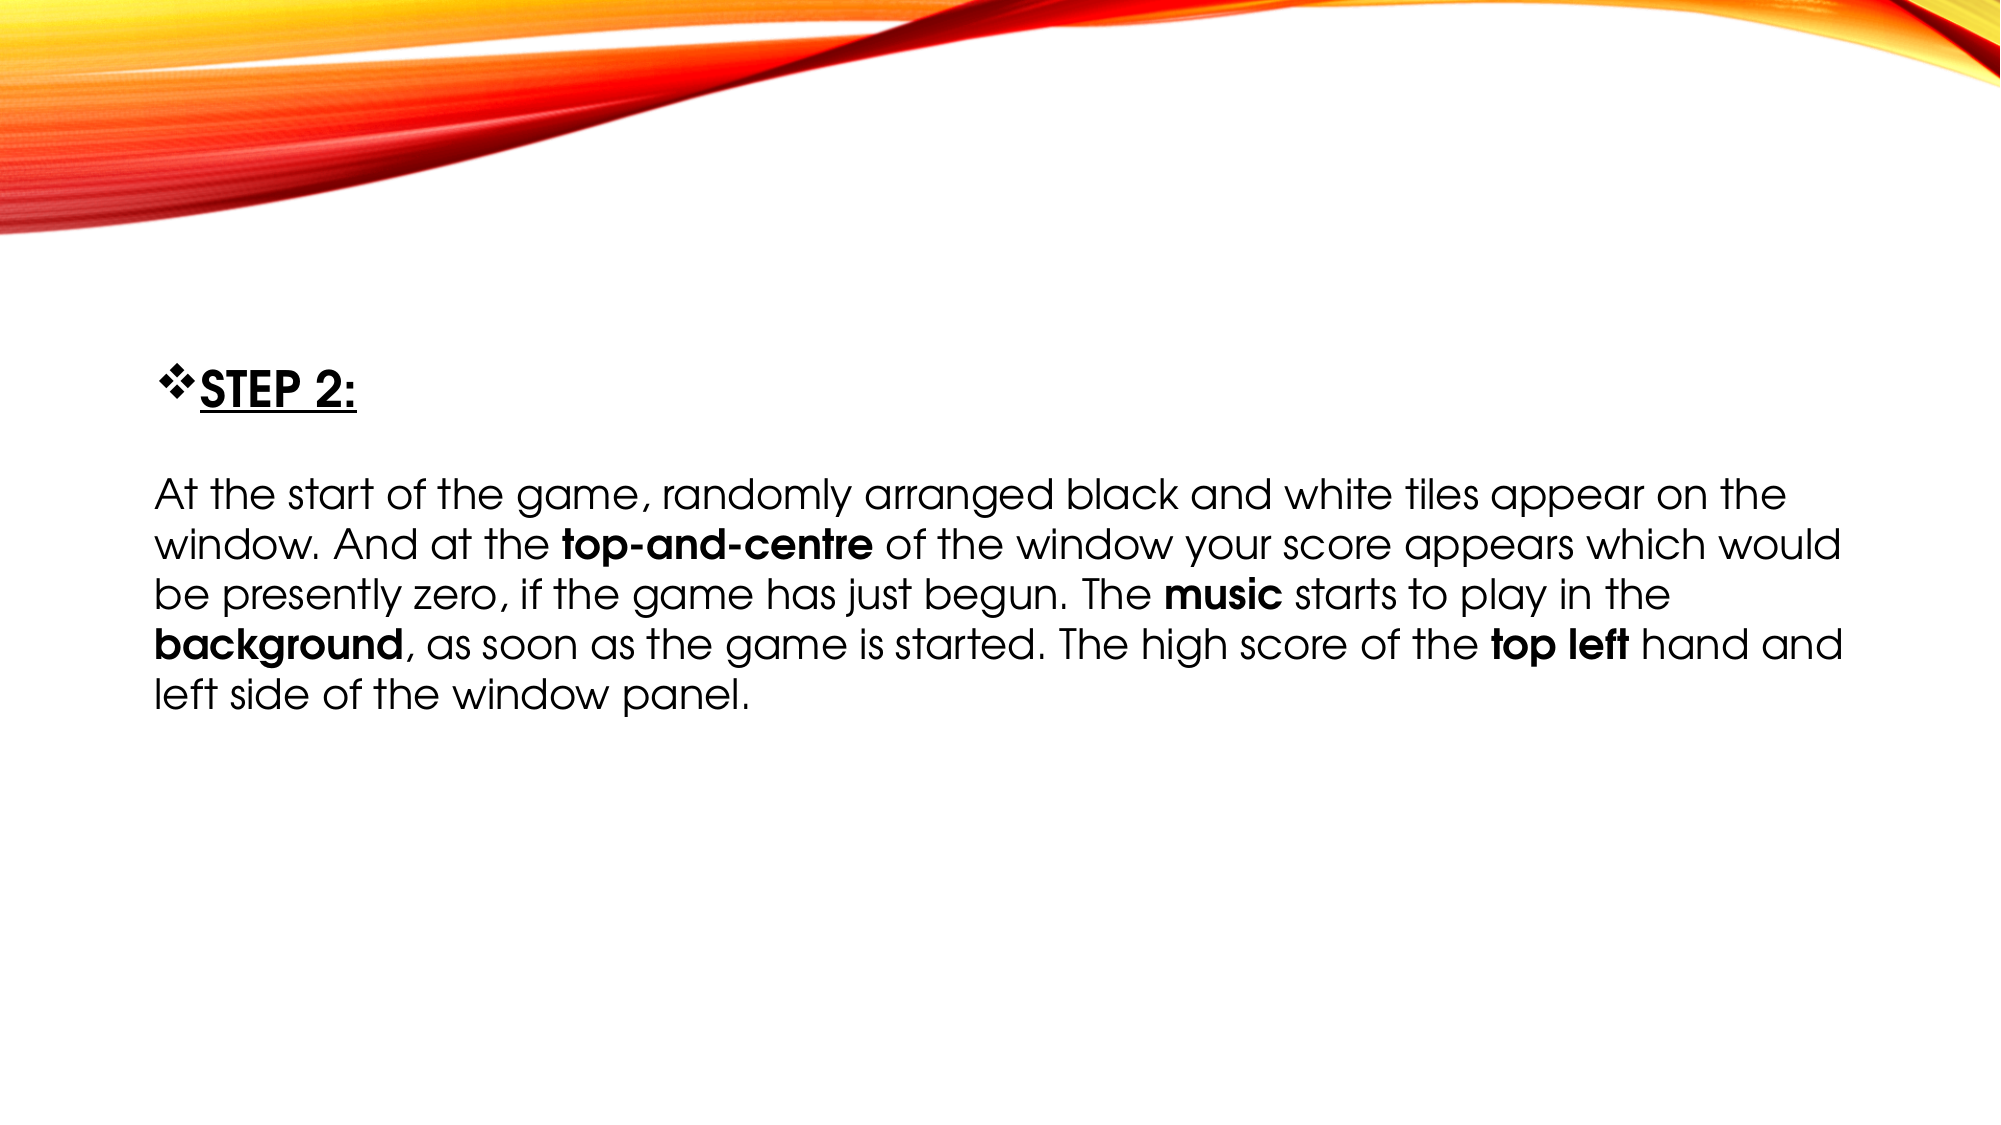

STEP 2:

At the start of the game, randomly arranged black and white tiles appear on the window. And at the top-and-centre of the window your score appears which would be presently zero, if the game has just begun. The music starts to play in the background, as soon as the game is started. The high score of the top left hand and left side of the window panel.